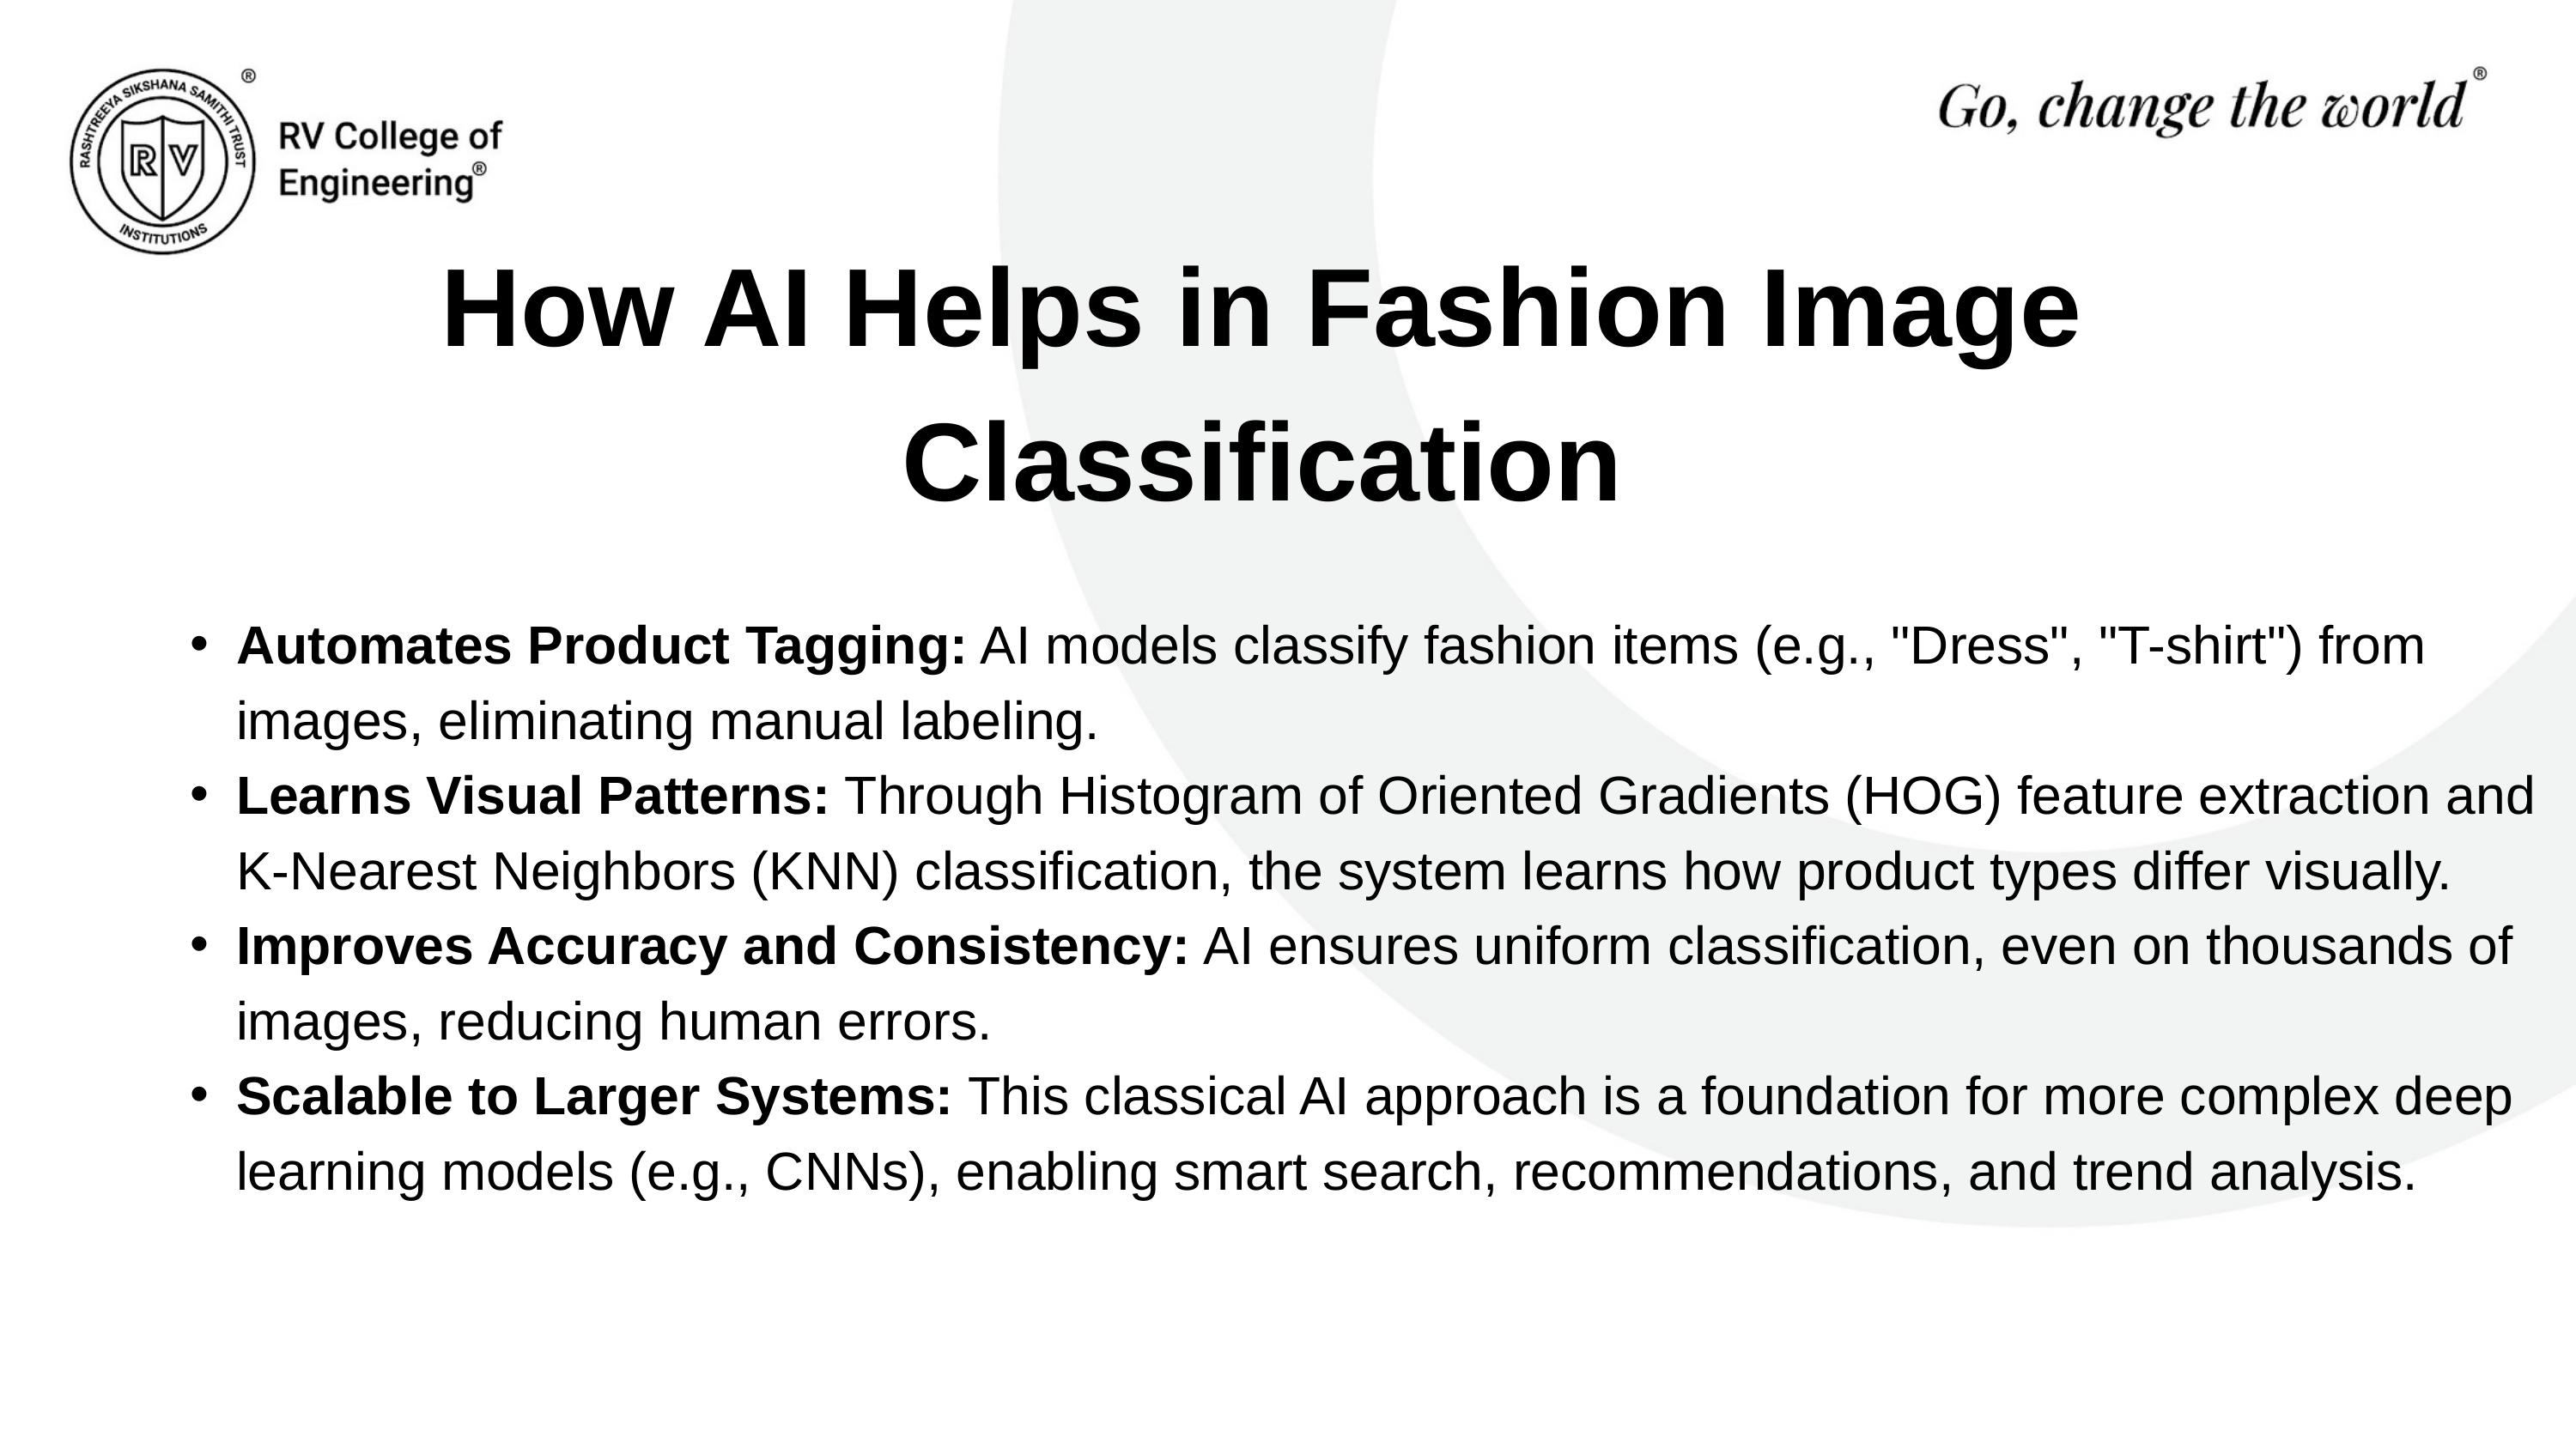

How AI Helps in Fashion Image Classification
Automates Product Tagging: AI models classify fashion items (e.g., "Dress", "T-shirt") from images, eliminating manual labeling.
Learns Visual Patterns: Through Histogram of Oriented Gradients (HOG) feature extraction and K-Nearest Neighbors (KNN) classification, the system learns how product types differ visually.
Improves Accuracy and Consistency: AI ensures uniform classification, even on thousands of images, reducing human errors.
Scalable to Larger Systems: This classical AI approach is a foundation for more complex deep learning models (e.g., CNNs), enabling smart search, recommendations, and trend analysis.